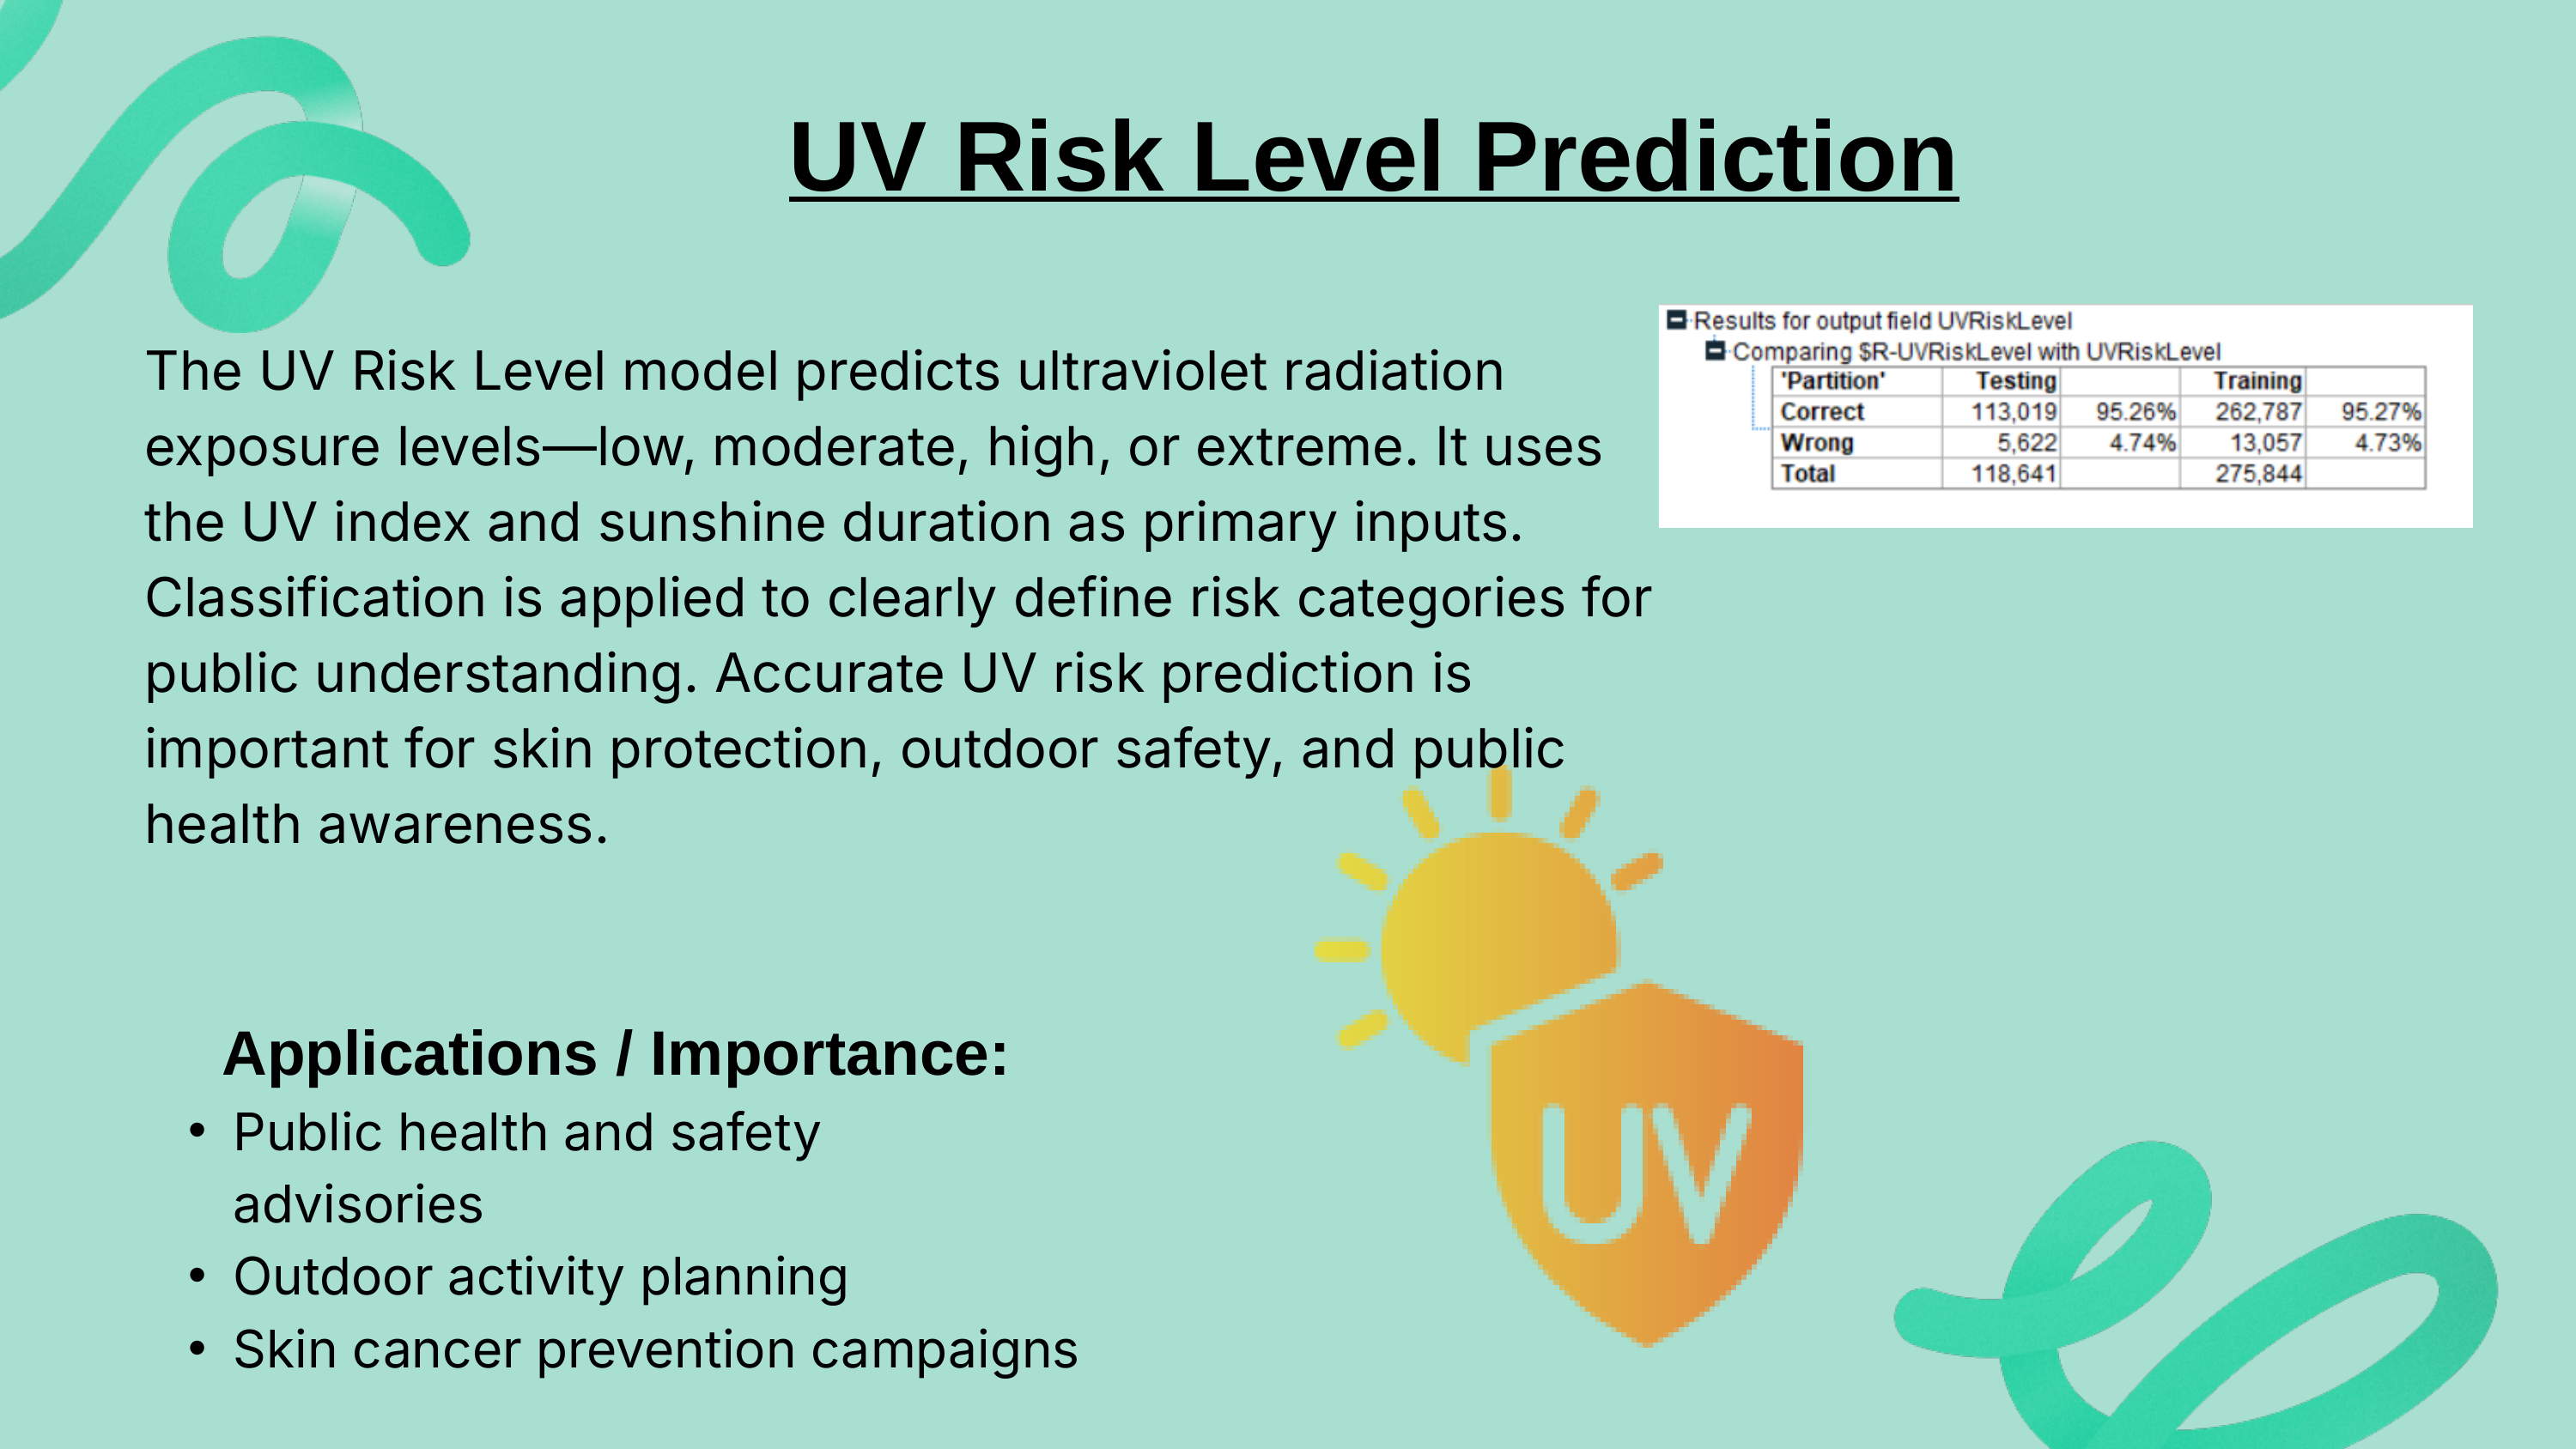

UV Risk Level Prediction

The UV Risk Level model predicts ultraviolet radiation exposure levels—low, moderate, high, or extreme. It uses the UV index and sunshine duration as primary inputs. Classification is applied to clearly define risk categories for public understanding. Accurate UV risk prediction is important for skin protection, outdoor safety, and public health awareness.

Applications / Importance:
Public health and safety advisories
Outdoor activity planning
Skin cancer prevention campaigns